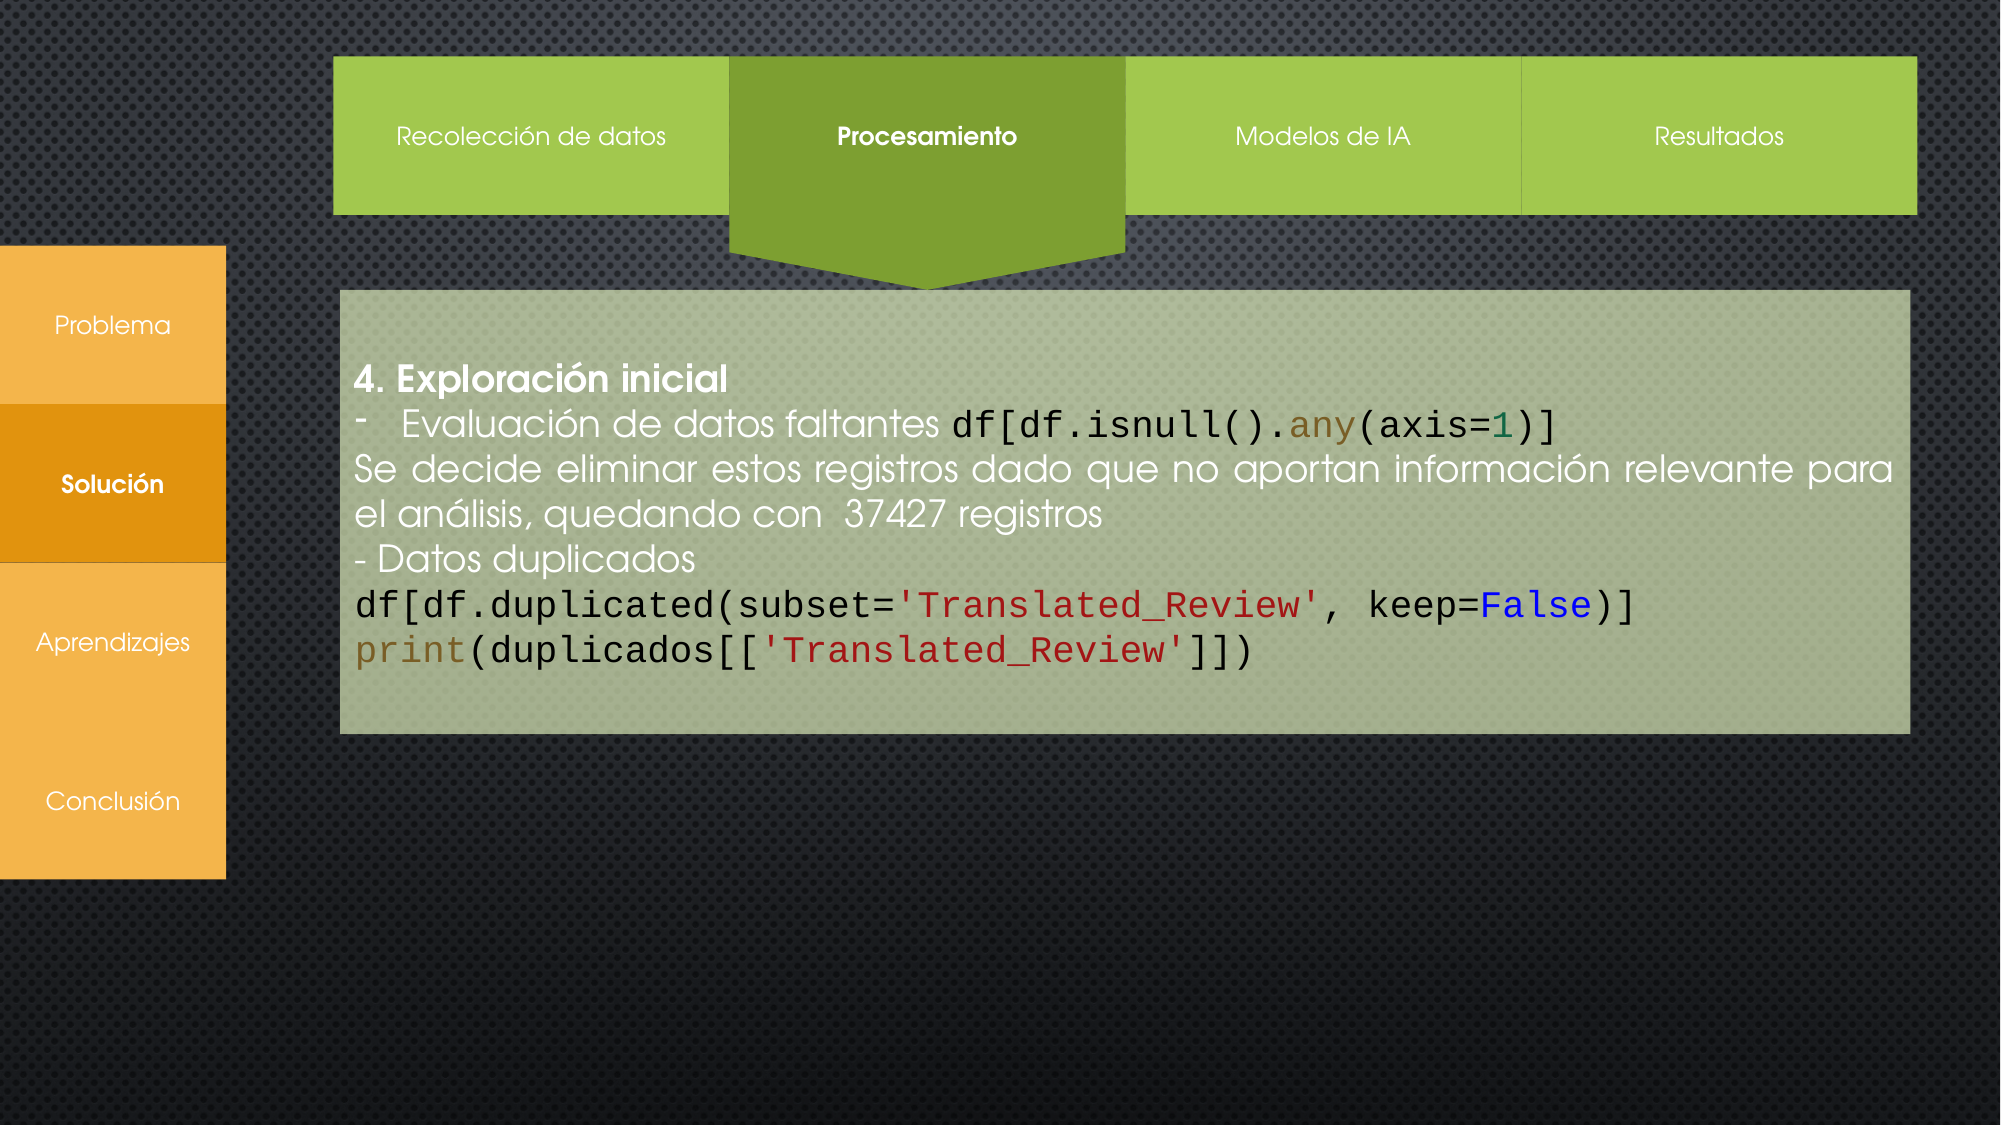

Procesamiento
Modelos de IA
Resultados
Recolección de datos
Problema
4. Exploración inicial
Evaluación de datos faltantes df[df.isnull().any(axis=1)]
Se decide eliminar estos registros dado que no aportan información relevante para el análisis, quedando con  37427 registros
- Datos duplicados
df[df.duplicated(subset='Translated_Review', keep=False)]
print(duplicados[['Translated_Review']])
Solución
Aprendizajes
Conclusión